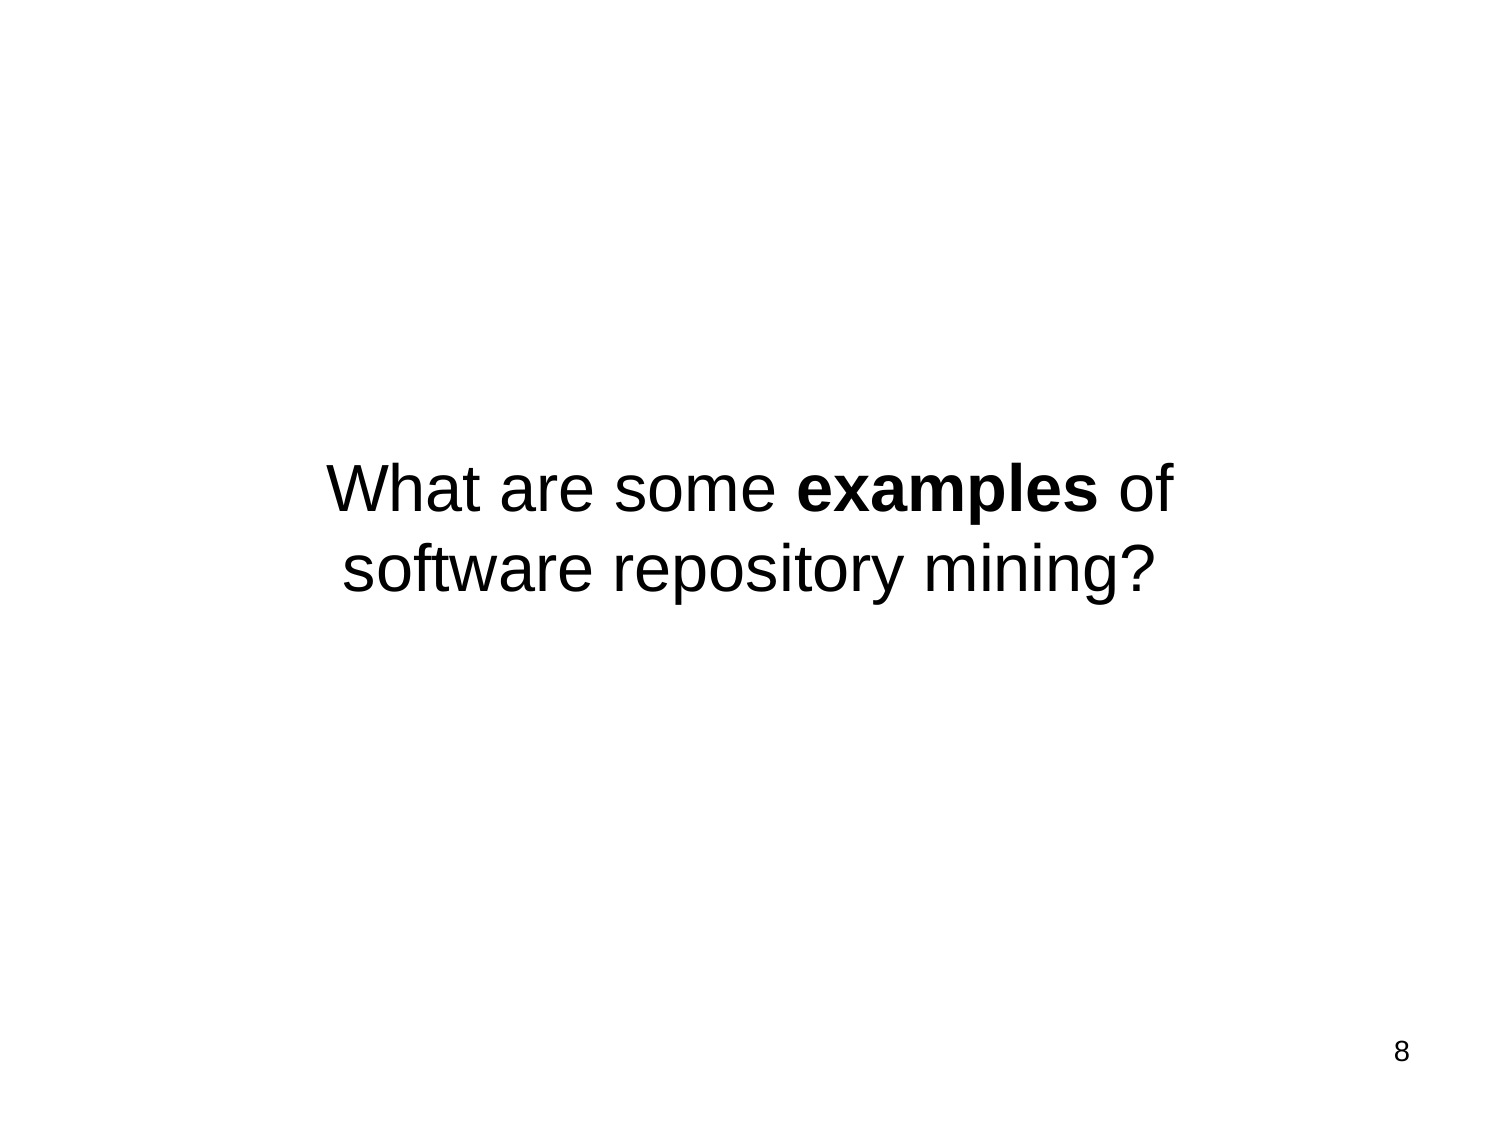

# What are some examples of software repository mining?
8